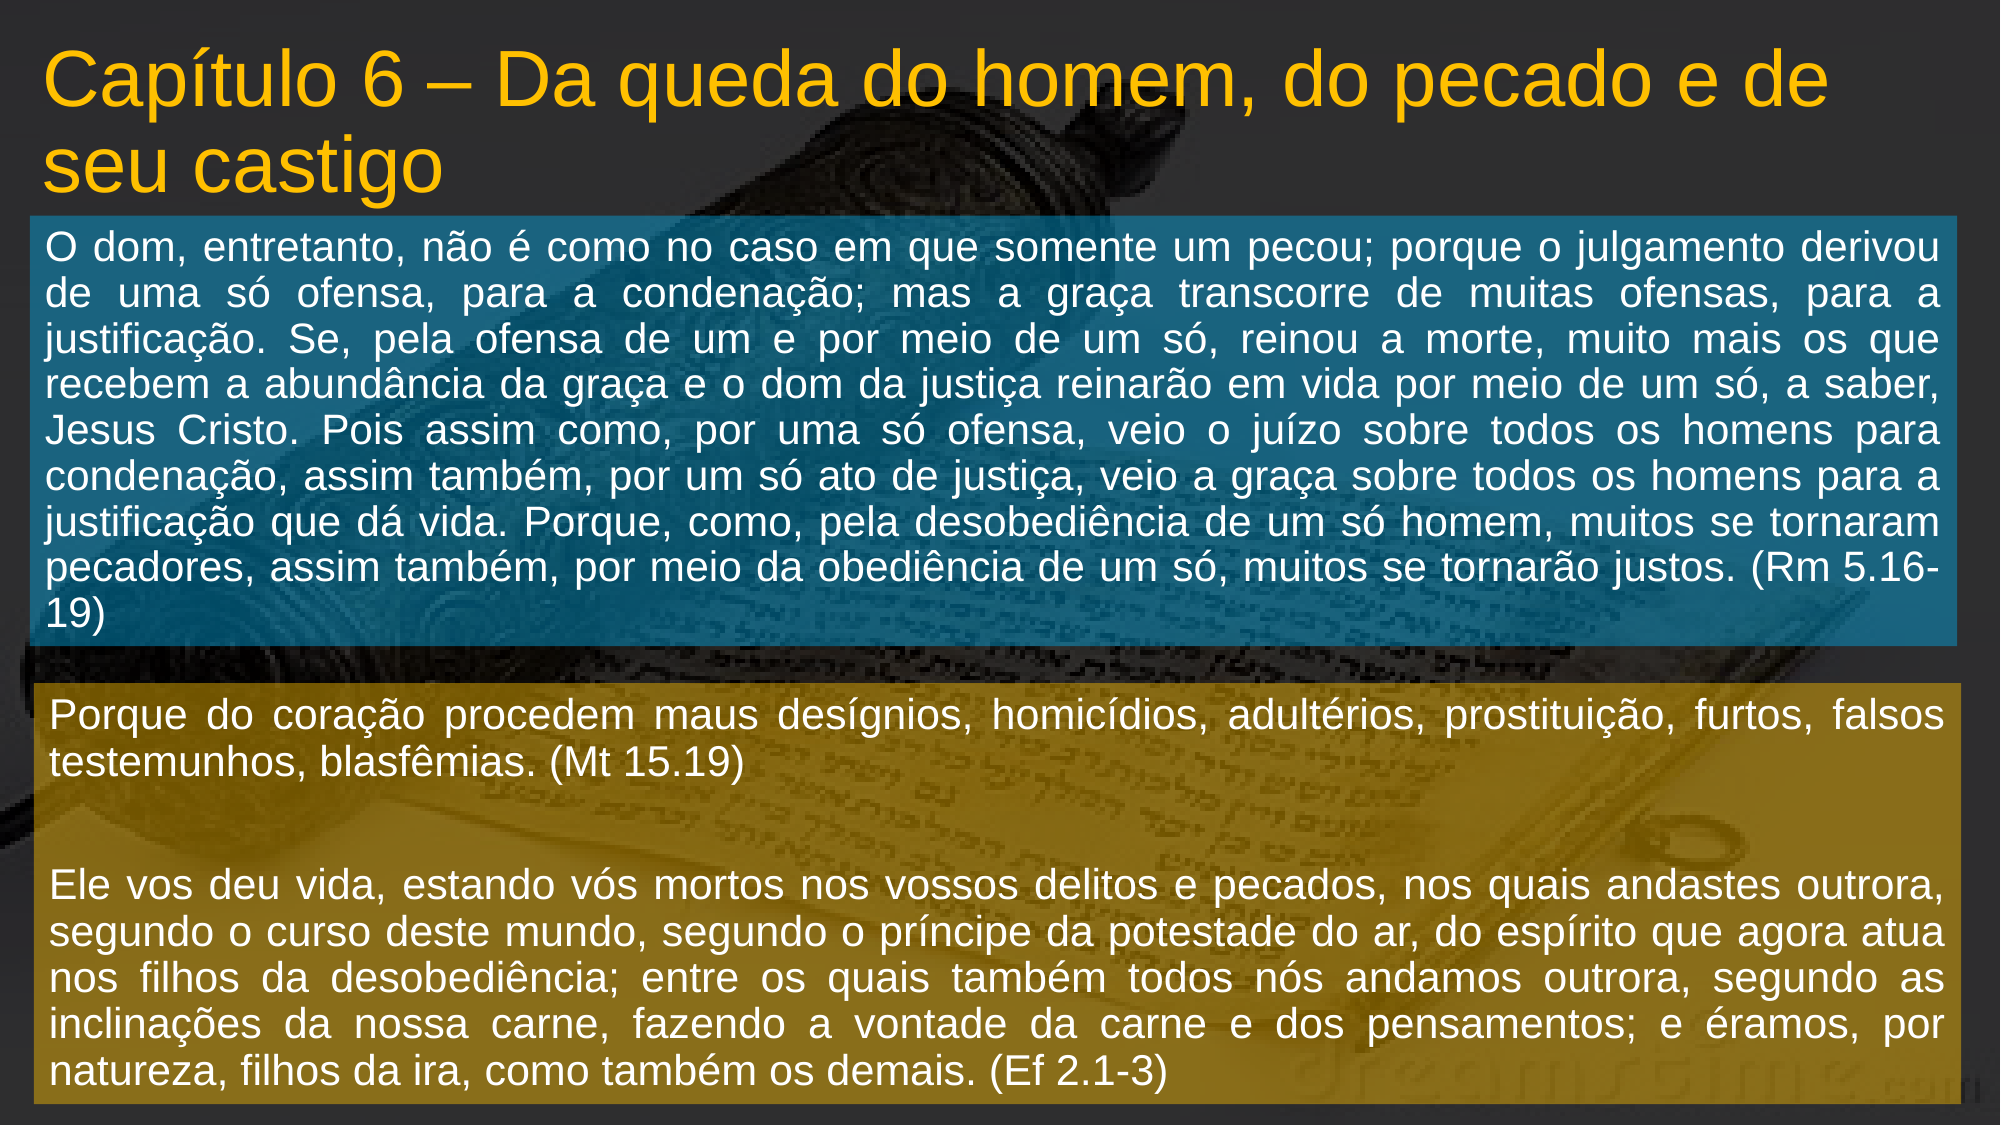

# Capítulo 6 – Da queda do homem, do pecado e de seu castigo
O dom, entretanto, não é como no caso em que somente um pecou; porque o julgamento derivou de uma só ofensa, para a condenação; mas a graça transcorre de muitas ofensas, para a justificação. Se, pela ofensa de um e por meio de um só, reinou a morte, muito mais os que recebem a abundância da graça e o dom da justiça reinarão em vida por meio de um só, a saber, Jesus Cristo. Pois assim como, por uma só ofensa, veio o juízo sobre todos os homens para condenação, assim também, por um só ato de justiça, veio a graça sobre todos os homens para a justificação que dá vida. Porque, como, pela desobediência de um só homem, muitos se tornaram pecadores, assim também, por meio da obediência de um só, muitos se tornarão justos. (Rm 5.16-19)
Porque do coração procedem maus desígnios, homicídios, adultérios, prostituição, furtos, falsos testemunhos, blasfêmias. (Mt 15.19)

Ele vos deu vida, estando vós mortos nos vossos delitos e pecados, nos quais andastes outrora, segundo o curso deste mundo, segundo o príncipe da potestade do ar, do espírito que agora atua nos filhos da desobediência; entre os quais também todos nós andamos outrora, segundo as inclinações da nossa carne, fazendo a vontade da carne e dos pensamentos; e éramos, por natureza, filhos da ira, como também os demais. (Ef 2.1-3)